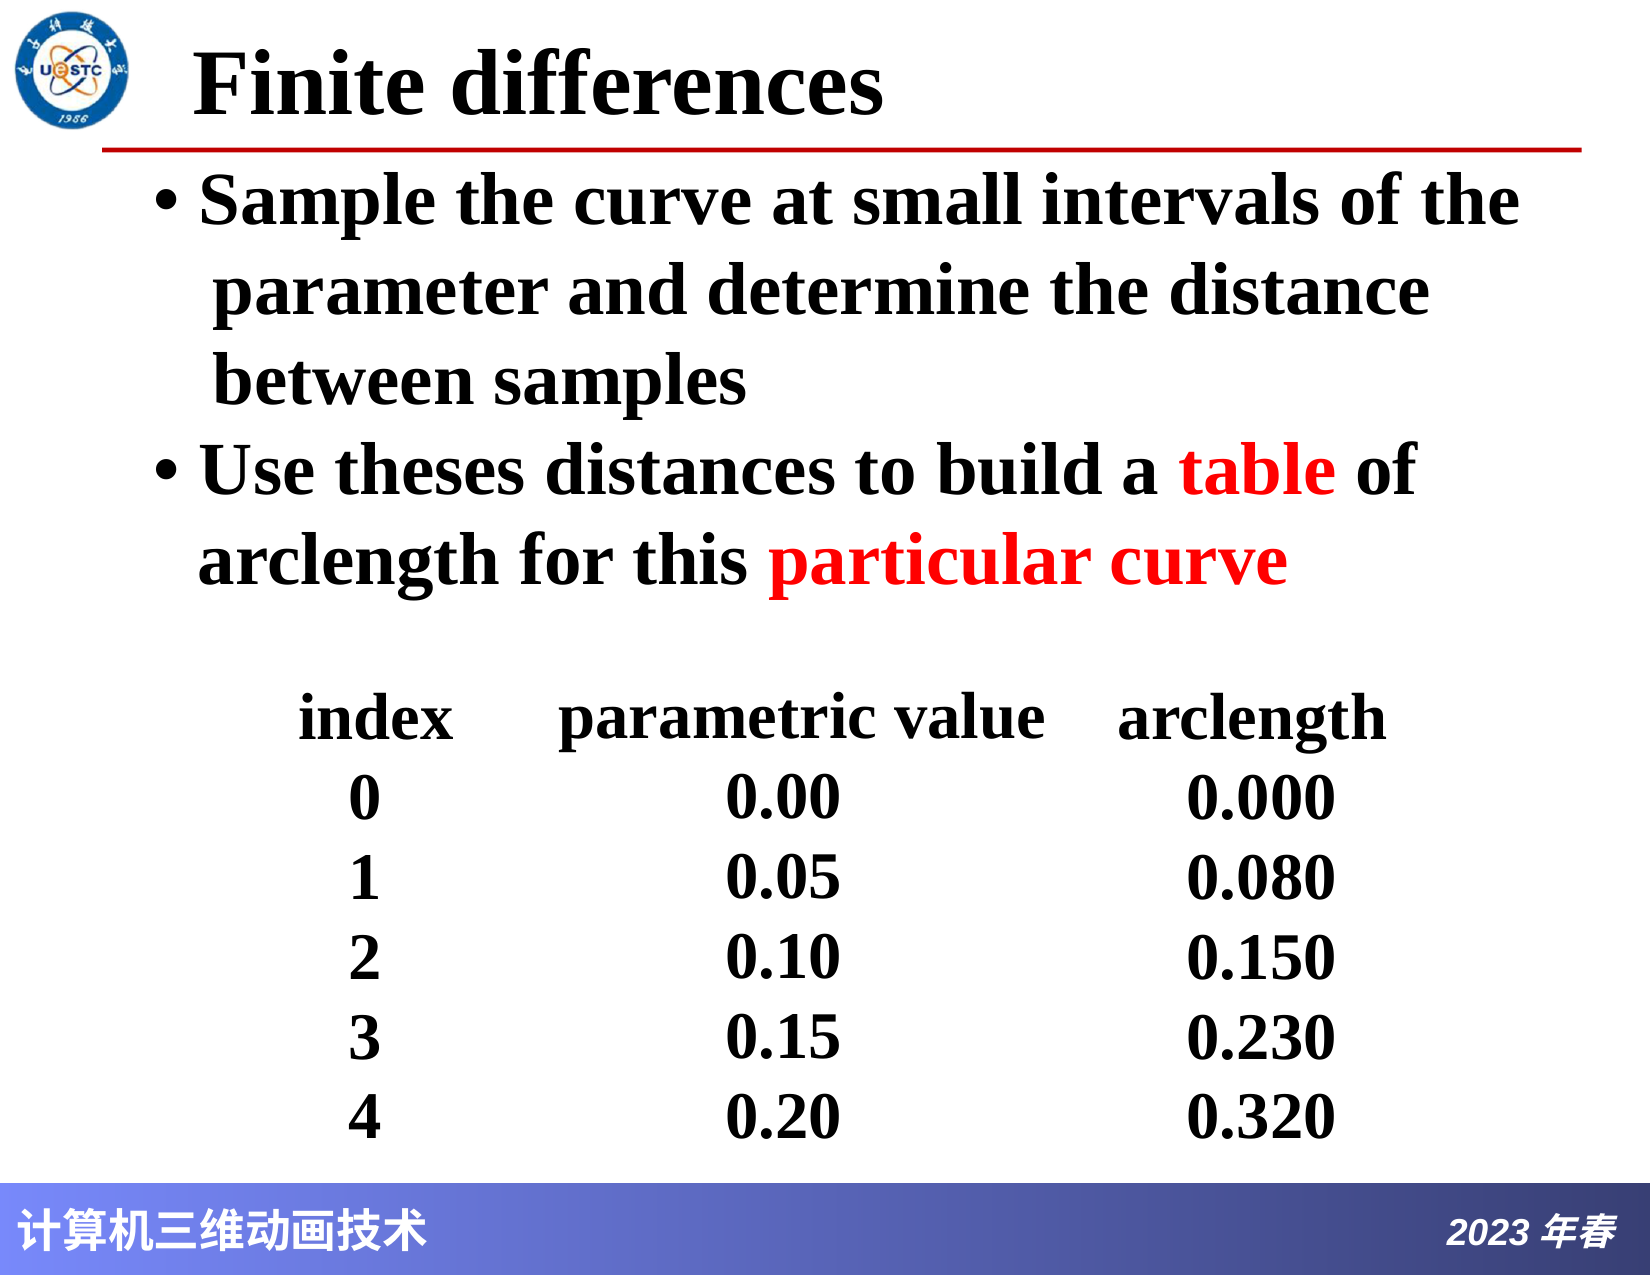

# Finite differences
• Sample the curve at small intervals of the parameter and determine the distance between samples
• Use theses distances to build a table of arclength for this particular curve
parametric value
	0.00
	0.05
	0.10
	0.15
	0.20
index
	0
	1
	2
	3
	4
arclength
	0.000
	0.080
	0.150
	0.230
	0.320